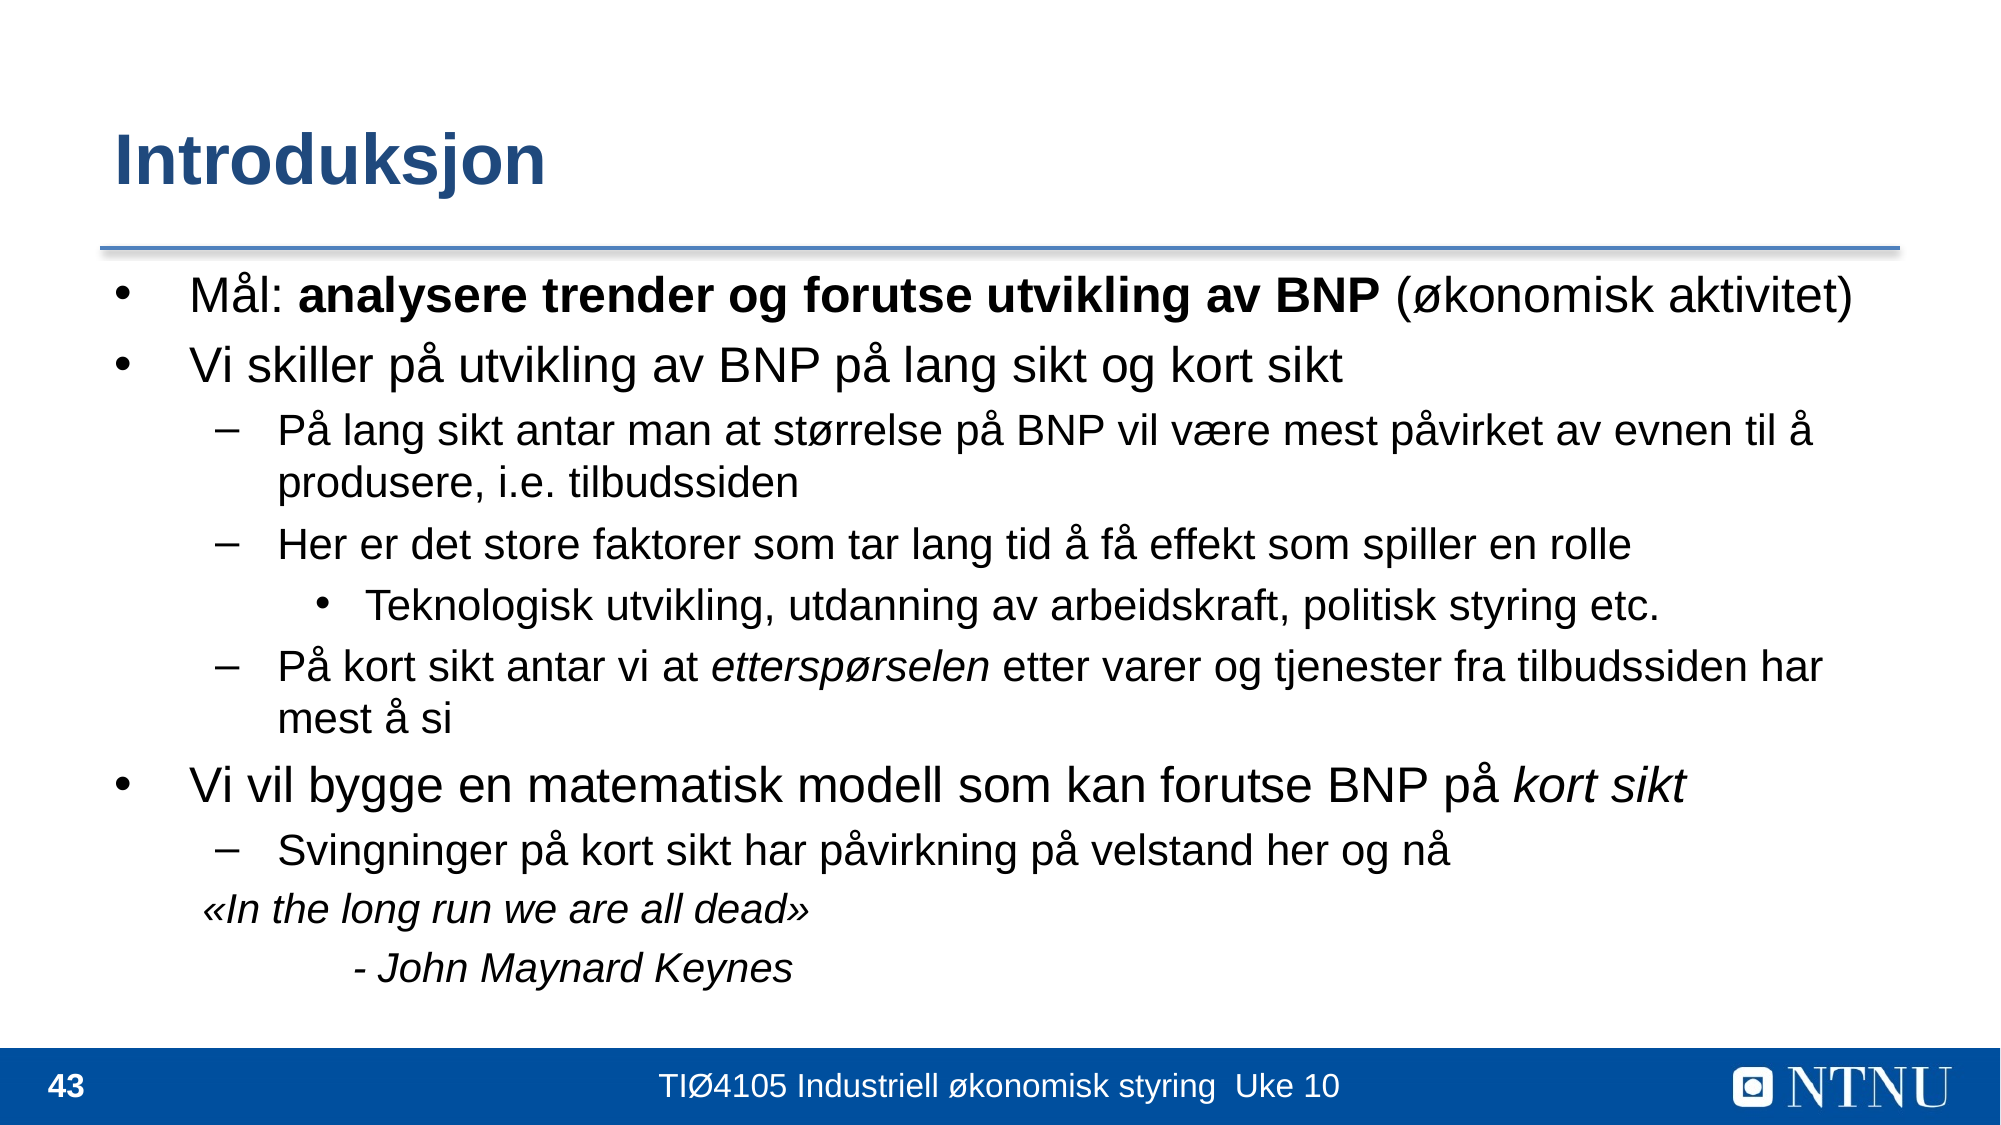

# Introduksjon
Mål: analysere trender og forutse utvikling av BNP (økonomisk aktivitet)
Vi skiller på utvikling av BNP på lang sikt og kort sikt
På lang sikt antar man at størrelse på BNP vil være mest påvirket av evnen til å produsere, i.e. tilbudssiden
Her er det store faktorer som tar lang tid å få effekt som spiller en rolle
Teknologisk utvikling, utdanning av arbeidskraft, politisk styring etc.
På kort sikt antar vi at etterspørselen etter varer og tjenester fra tilbudssiden har mest å si
Vi vil bygge en matematisk modell som kan forutse BNP på kort sikt
Svingninger på kort sikt har påvirkning på velstand her og nå
«In the long run we are all dead»
	- John Maynard Keynes
43
TIØ4105 Industriell økonomisk styring  Uke 10